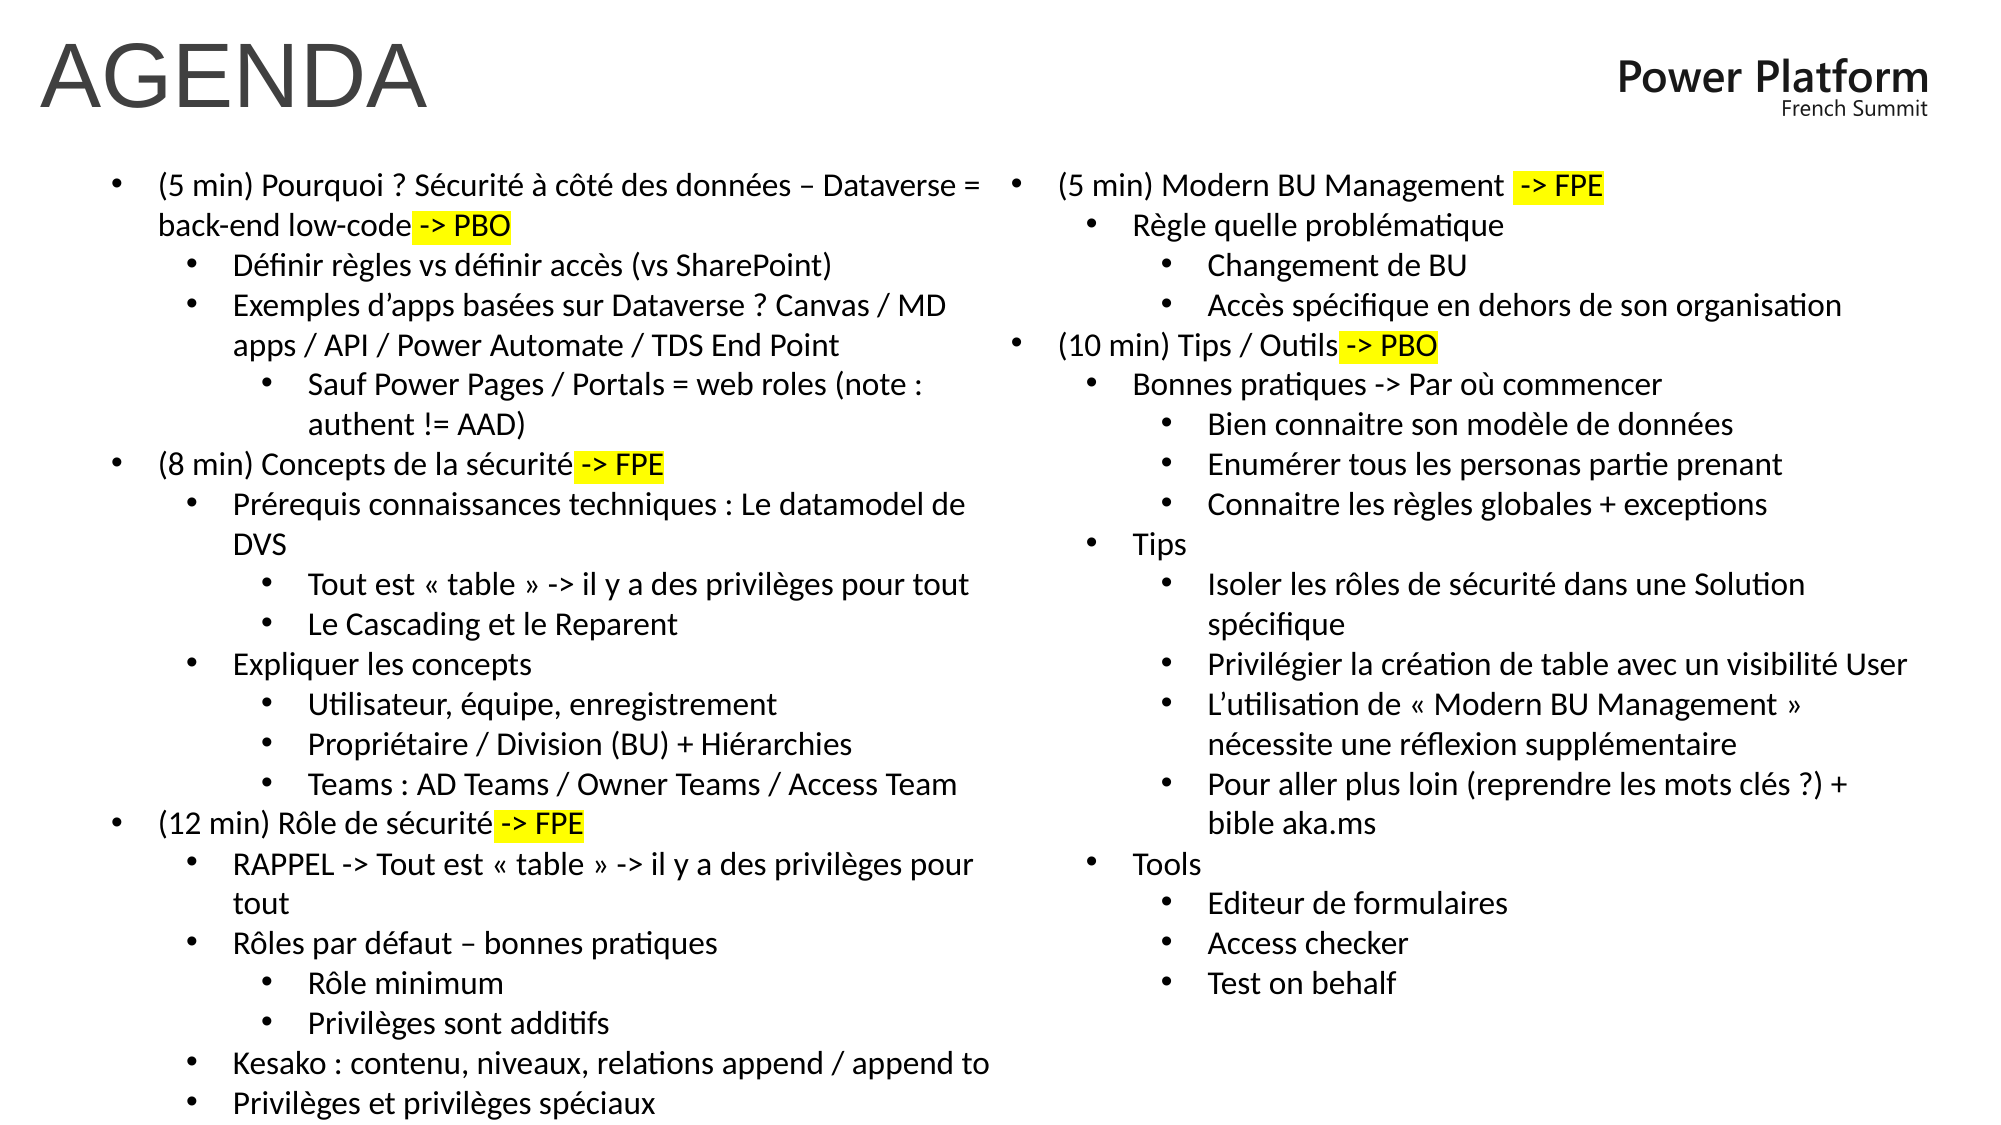

# Agenda
(5 min) Pourquoi ? Sécurité à côté des données – Dataverse = back-end low-code -> PBO
Définir règles vs définir accès (vs SharePoint)
Exemples d’apps basées sur Dataverse ? Canvas / MD apps / API / Power Automate / TDS End Point
Sauf Power Pages / Portals = web roles (note : authent != AAD)
(8 min) Concepts de la sécurité -> FPE
Prérequis connaissances techniques : Le datamodel de DVS
Tout est « table » -> il y a des privilèges pour tout
Le Cascading et le Reparent
Expliquer les concepts
Utilisateur, équipe, enregistrement
Propriétaire / Division (BU) + Hiérarchies
Teams : AD Teams / Owner Teams / Access Team
(12 min) Rôle de sécurité -> FPE
RAPPEL -> Tout est « table » -> il y a des privilèges pour tout
Rôles par défaut – bonnes pratiques
Rôle minimum
Privilèges sont additifs
Kesako : contenu, niveaux, relations append / append to
Privilèges et privilèges spéciaux
(5 min) Modern BU Management  -> FPE
Règle quelle problématique
Changement de BU
Accès spécifique en dehors de son organisation
(10 min) Tips / Outils -> PBO
Bonnes pratiques -> Par où commencer
Bien connaitre son modèle de données
Enumérer tous les personas partie prenant
Connaitre les règles globales + exceptions
Tips
Isoler les rôles de sécurité dans une Solution spécifique
Privilégier la création de table avec un visibilité User
L’utilisation de « Modern BU Management » nécessite une réflexion supplémentaire
Pour aller plus loin (reprendre les mots clés ?) + bible aka.ms
Tools
Editeur de formulaires
Access checker
Test on behalf